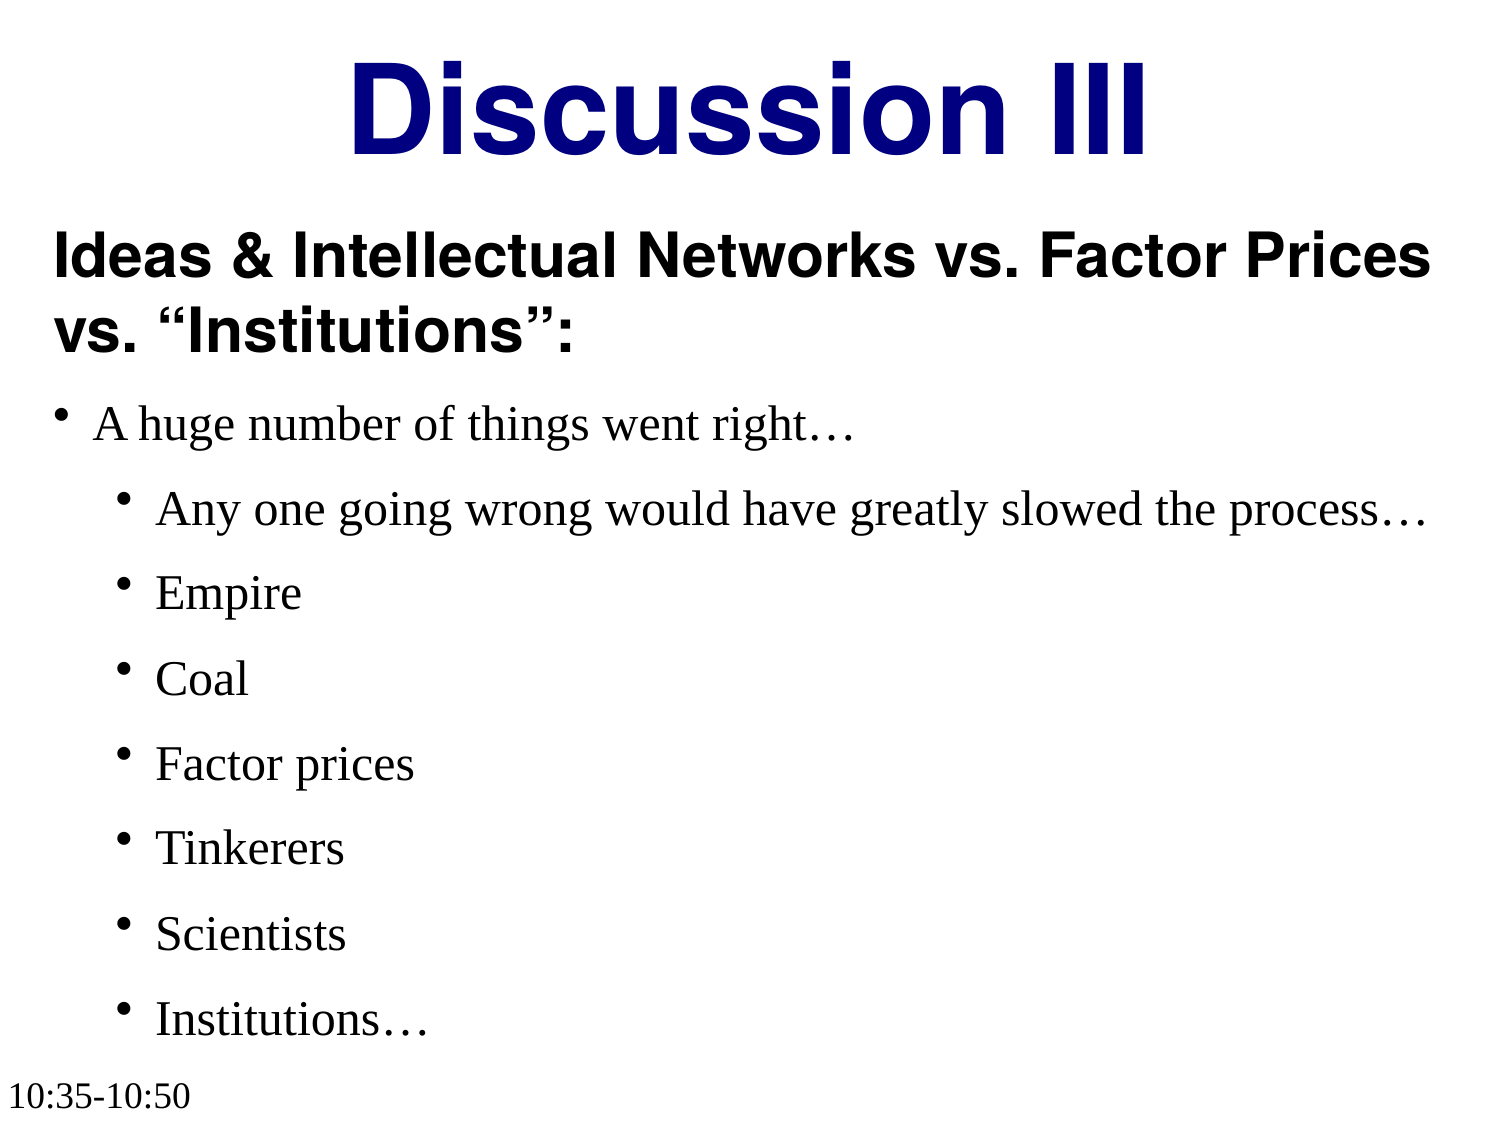

Discussion III
Ideas & Intellectual Networks vs. Factor Prices vs. “Institutions”:
A huge number of things went right…
Any one going wrong would have greatly slowed the process…
Empire
Coal
Factor prices
Tinkerers
Scientists
Institutions…
10:35-10:50